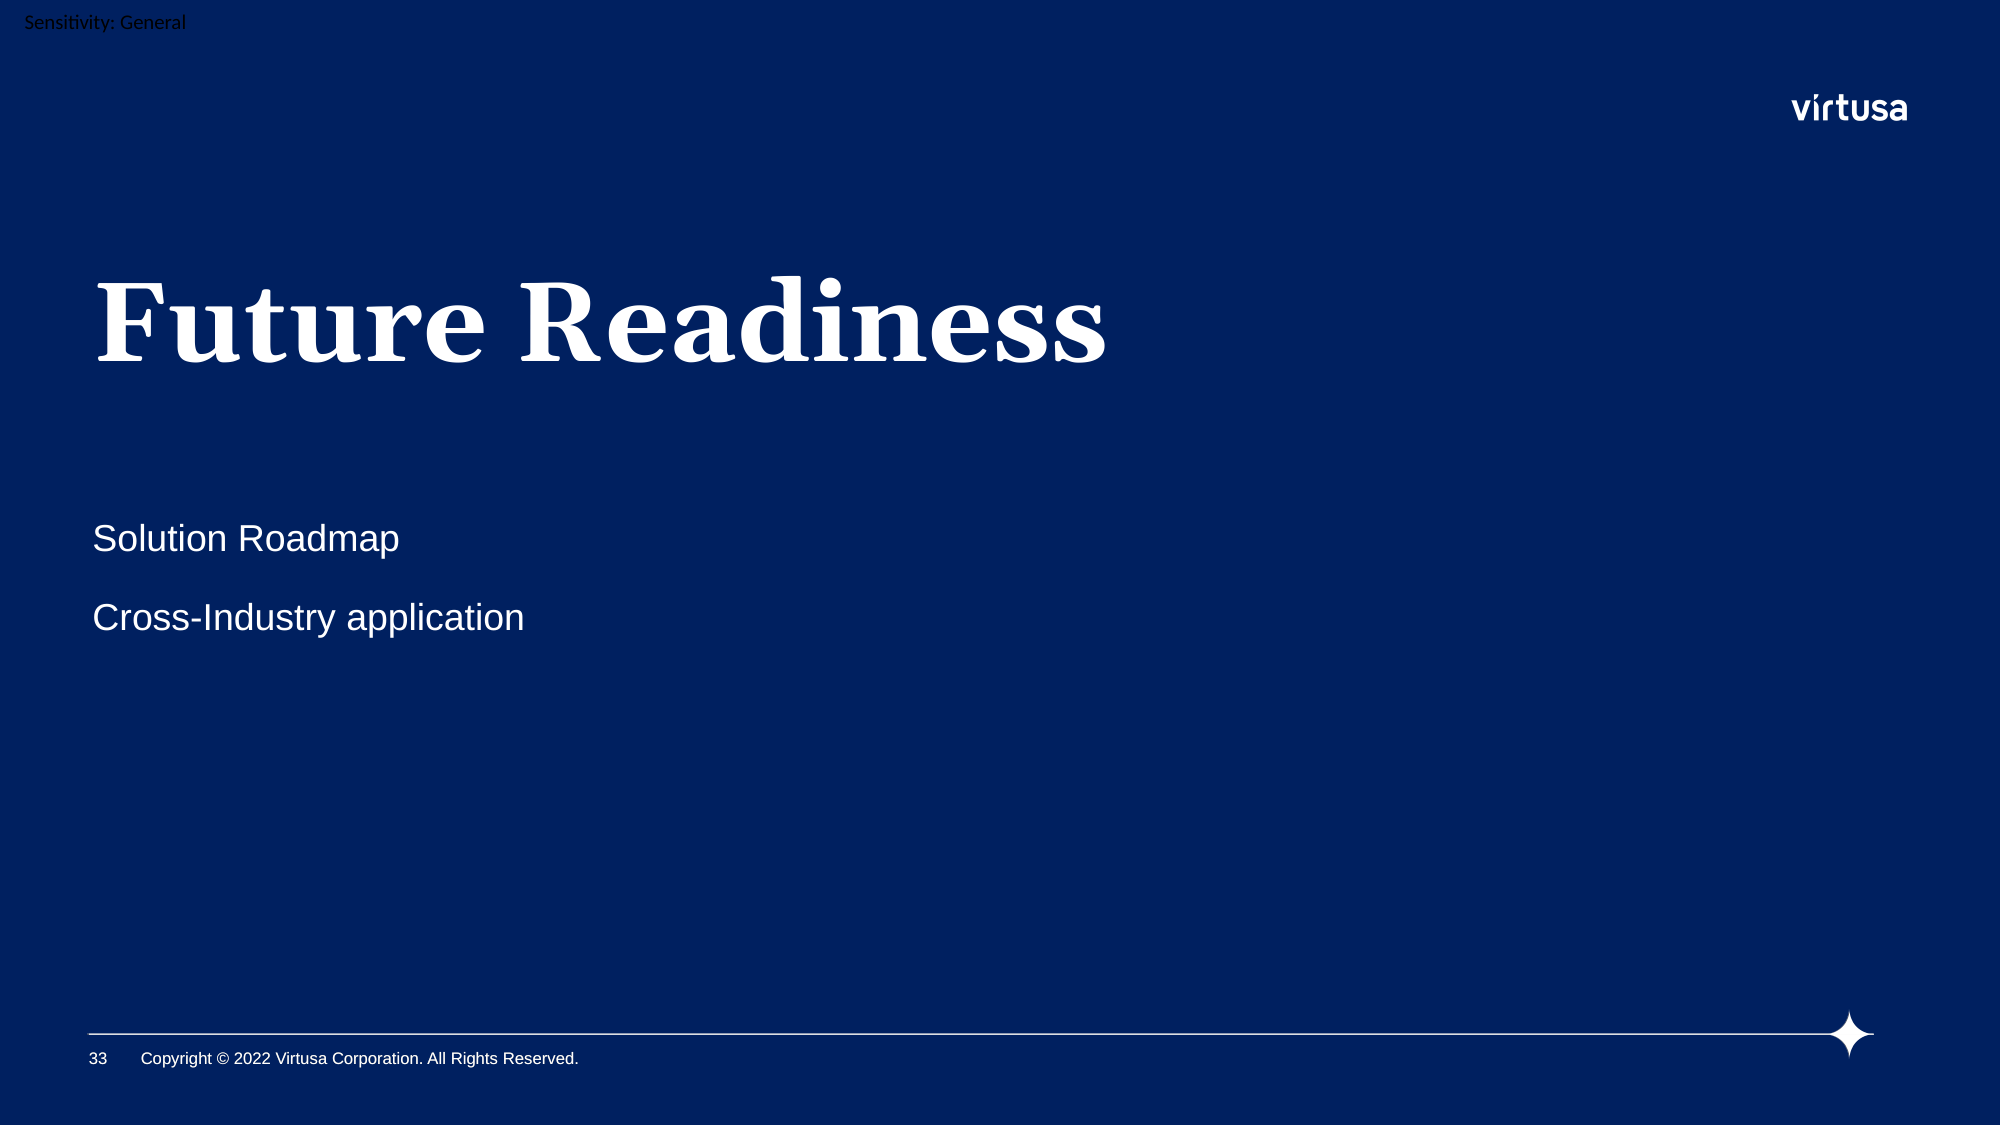

# Future Readiness
Solution Roadmap
Cross-Industry application